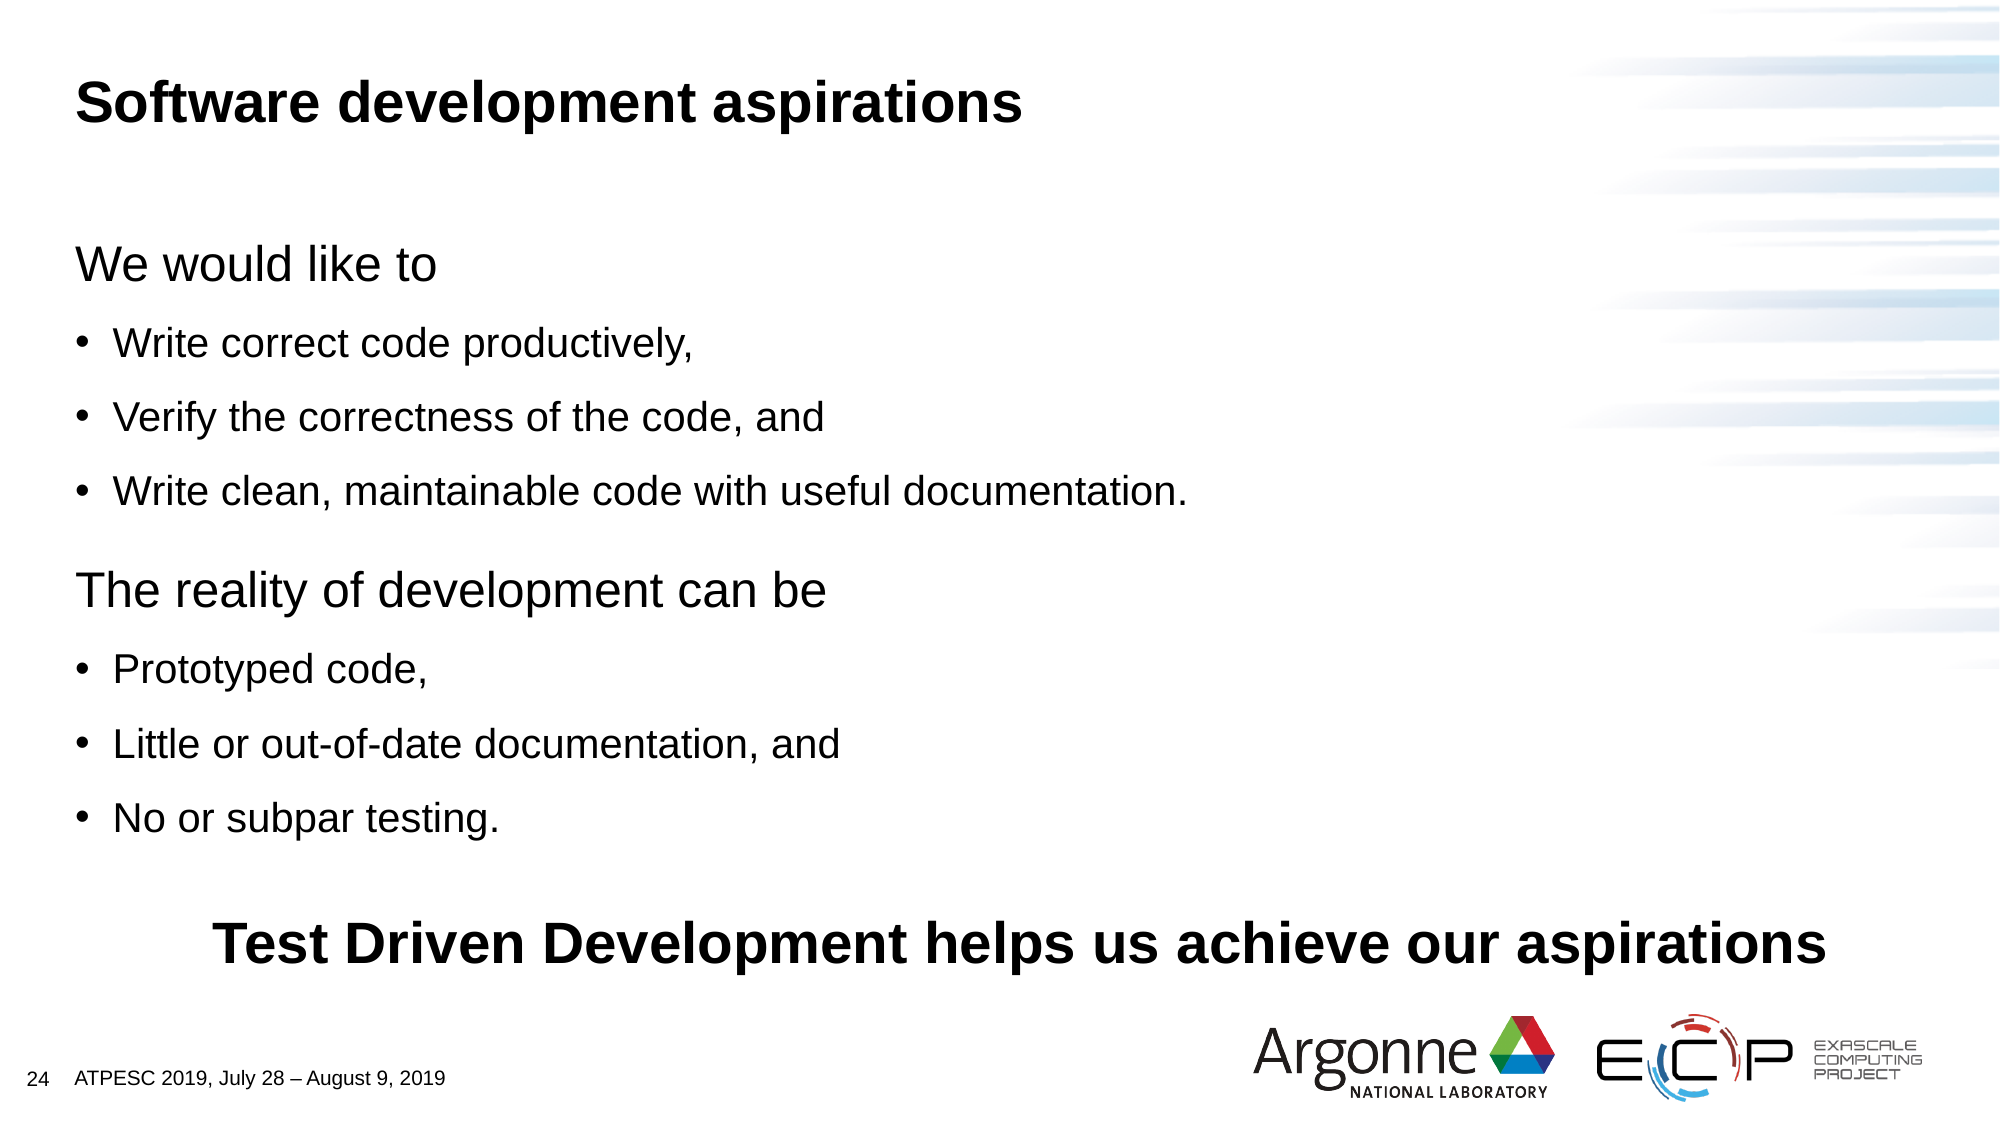

# Software development aspirations
We would like to
Write correct code productively,
Verify the correctness of the code, and
Write clean, maintainable code with useful documentation.
The reality of development can be
Prototyped code,
Little or out-of-date documentation, and
No or subpar testing.
Test Driven Development helps us achieve our aspirations